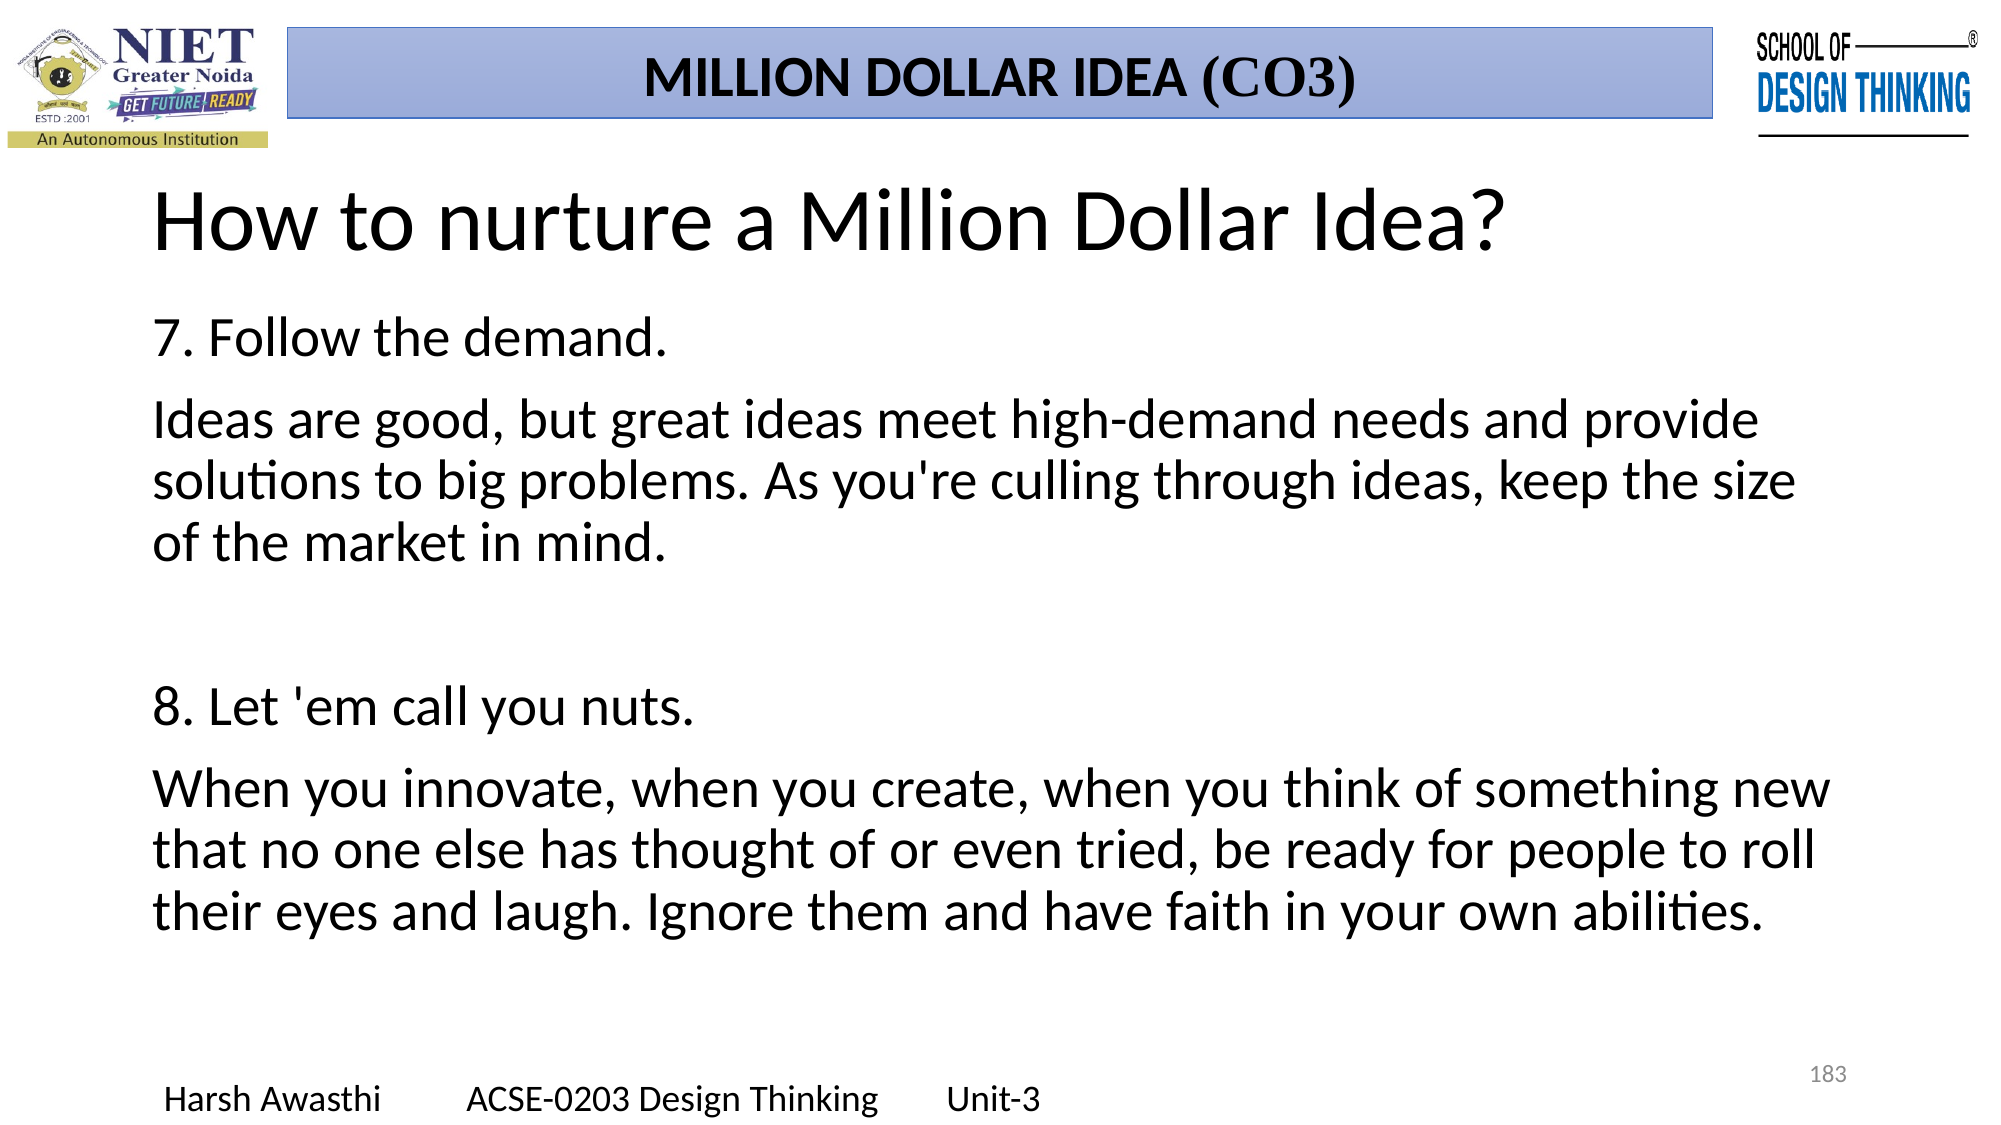

MILLION DOLLAR IDEA (CO3)
# How to nurture a Million Dollar Idea?
7. Follow the demand.
Ideas are good, but great ideas meet high-demand needs and provide solutions to big problems. As you're culling through ideas, keep the size of the market in mind.

8. Let 'em call you nuts.
When you innovate, when you create, when you think of something new that no one else has thought of or even tried, be ready for people to roll their eyes and laugh. Ignore them and have faith in your own abilities.
183
Harsh Awasthi          ACSE-0203 Design Thinking        Unit-3